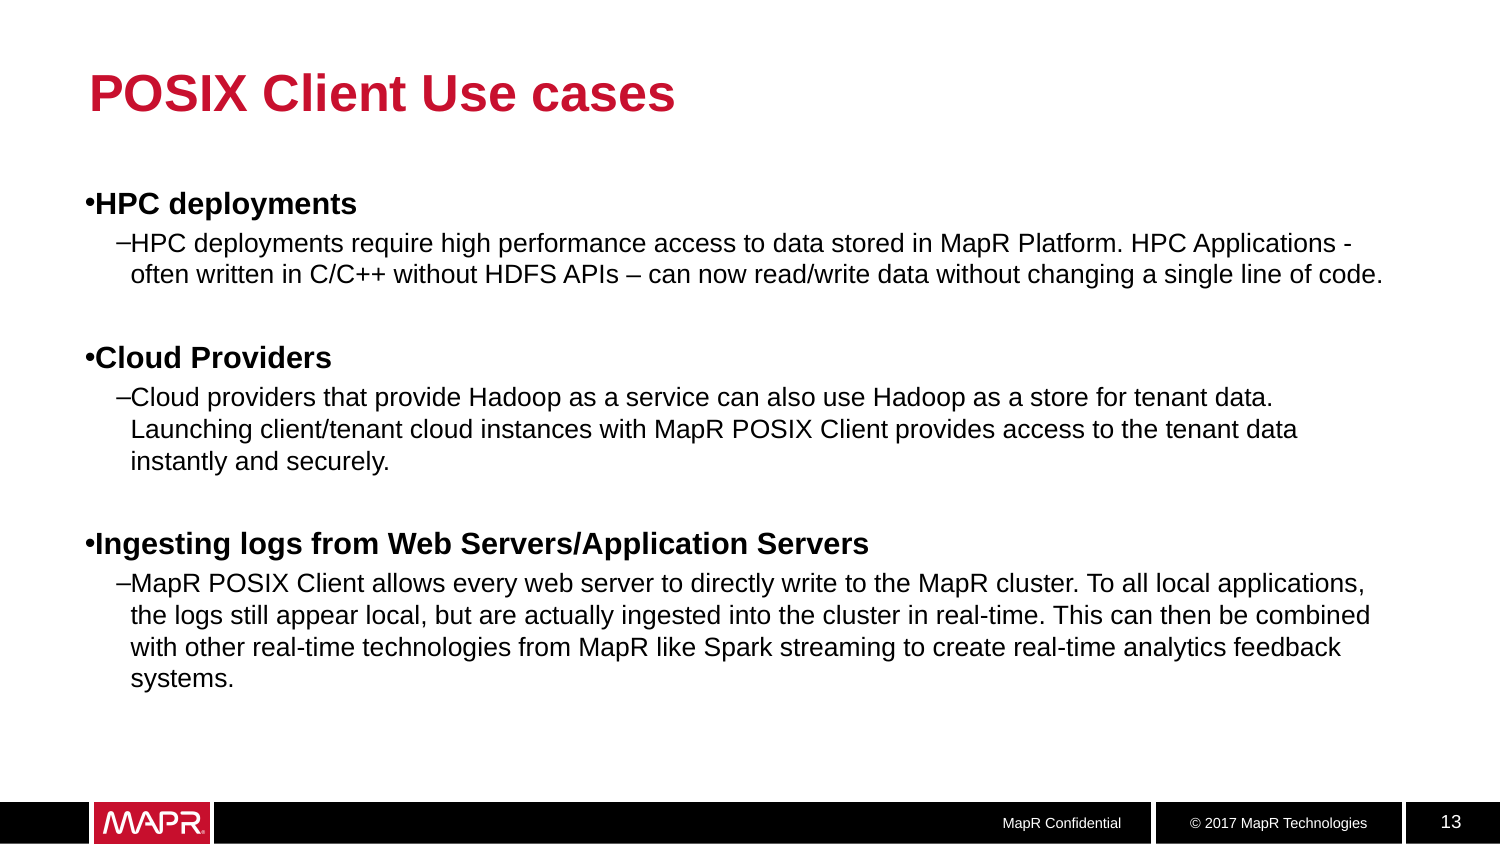

# POSIX Client Use cases

HPC deployments
HPC deployments require high performance access to data stored in MapR Platform. HPC Applications - often written in C/C++ without HDFS APIs – can now read/write data without changing a single line of code.

Cloud Providers
Cloud providers that provide Hadoop as a service can also use Hadoop as a store for tenant data. Launching client/tenant cloud instances with MapR POSIX Client provides access to the tenant data instantly and securely.

Ingesting logs from Web Servers/Application Servers
MapR POSIX Client allows every web server to directly write to the MapR cluster. To all local applications, the logs still appear local, but are actually ingested into the cluster in real-time. This can then be combined with other real-time technologies from MapR like Spark streaming to create real-time analytics feedback systems.